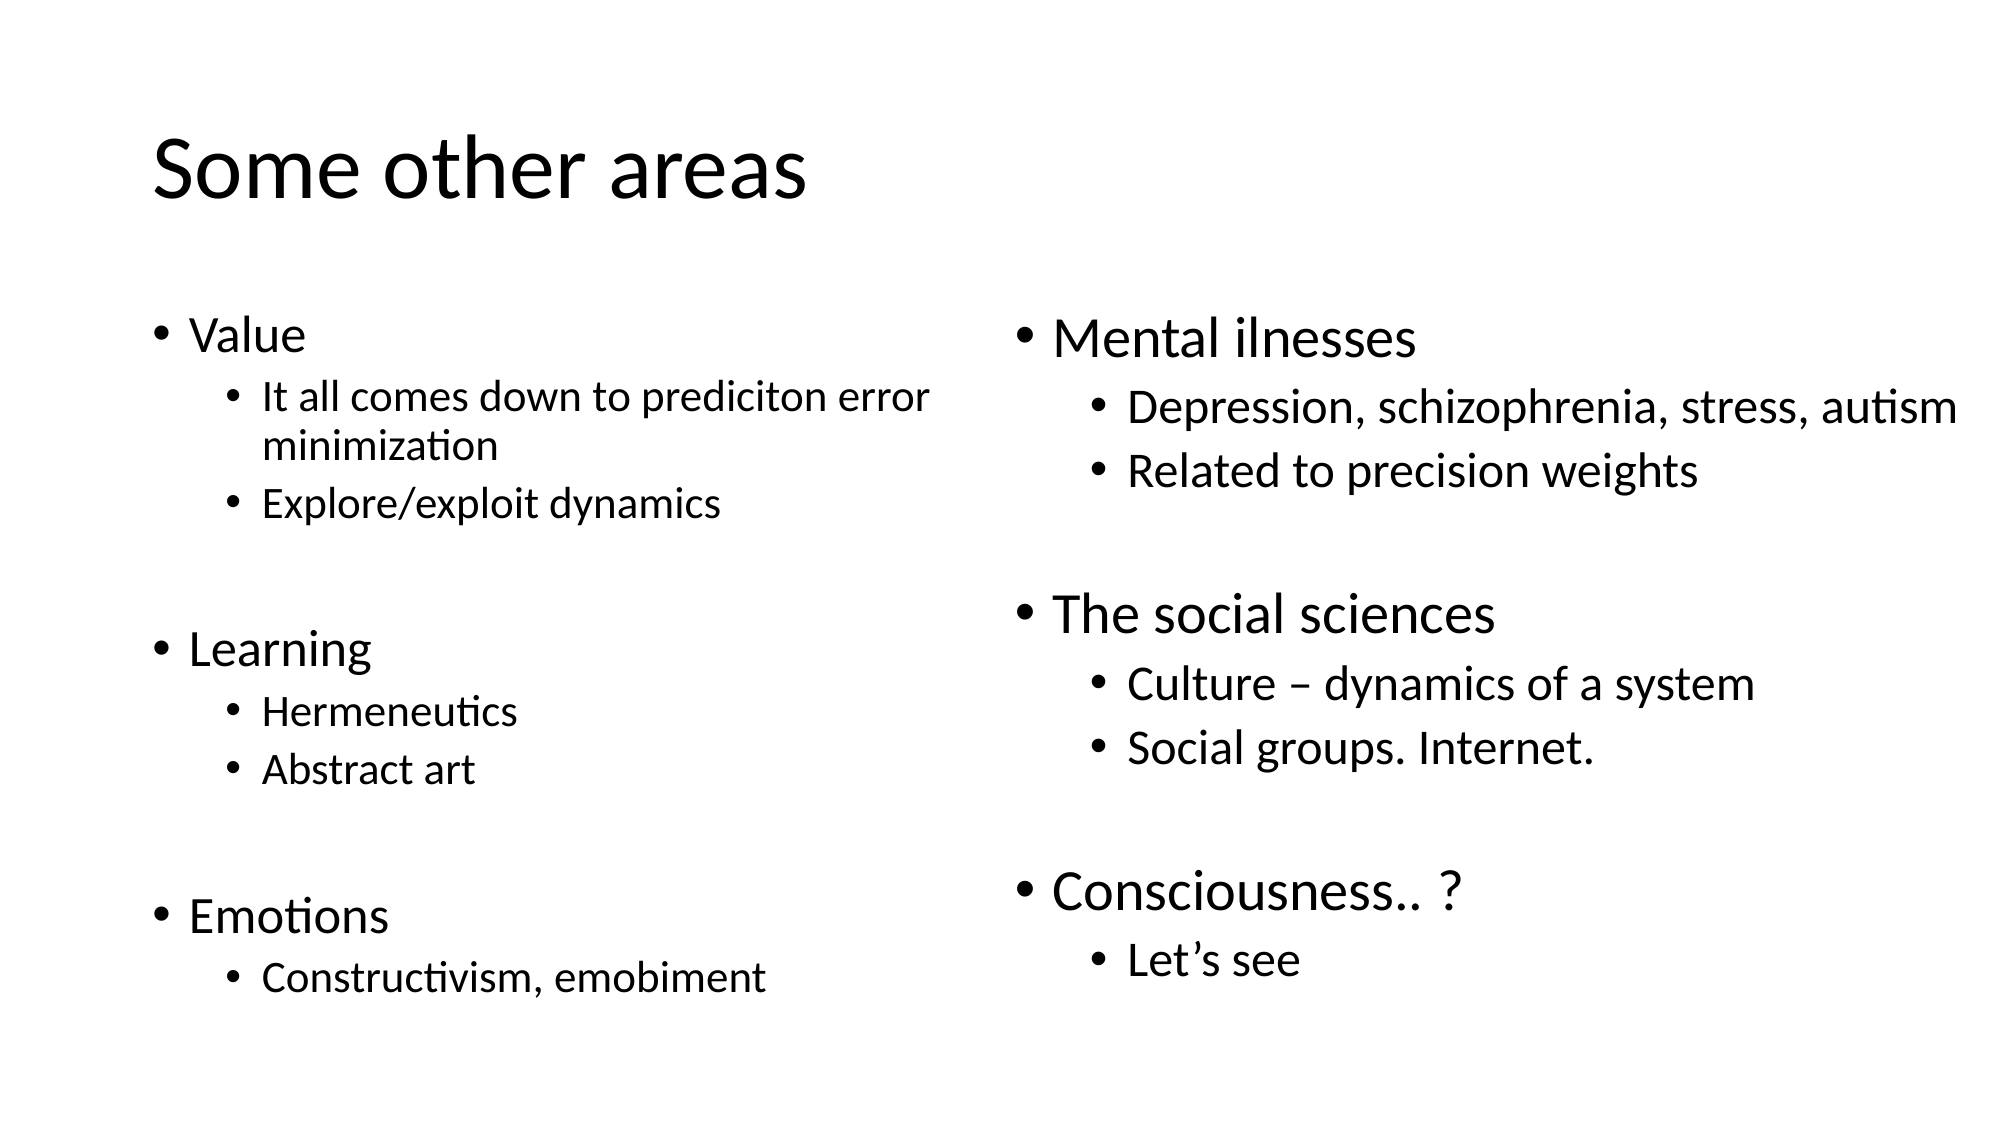

# Some other areas
Value
It all comes down to prediciton error minimization
Explore/exploit dynamics

Learning
Hermeneutics
Abstract art

Emotions
Constructivism, emobiment

Mental ilnesses
Depression, schizophrenia, stress, autism
Related to precision weights

The social sciences
Culture – dynamics of a system
Social groups. Internet.

Consciousness.. ?
Let’s see